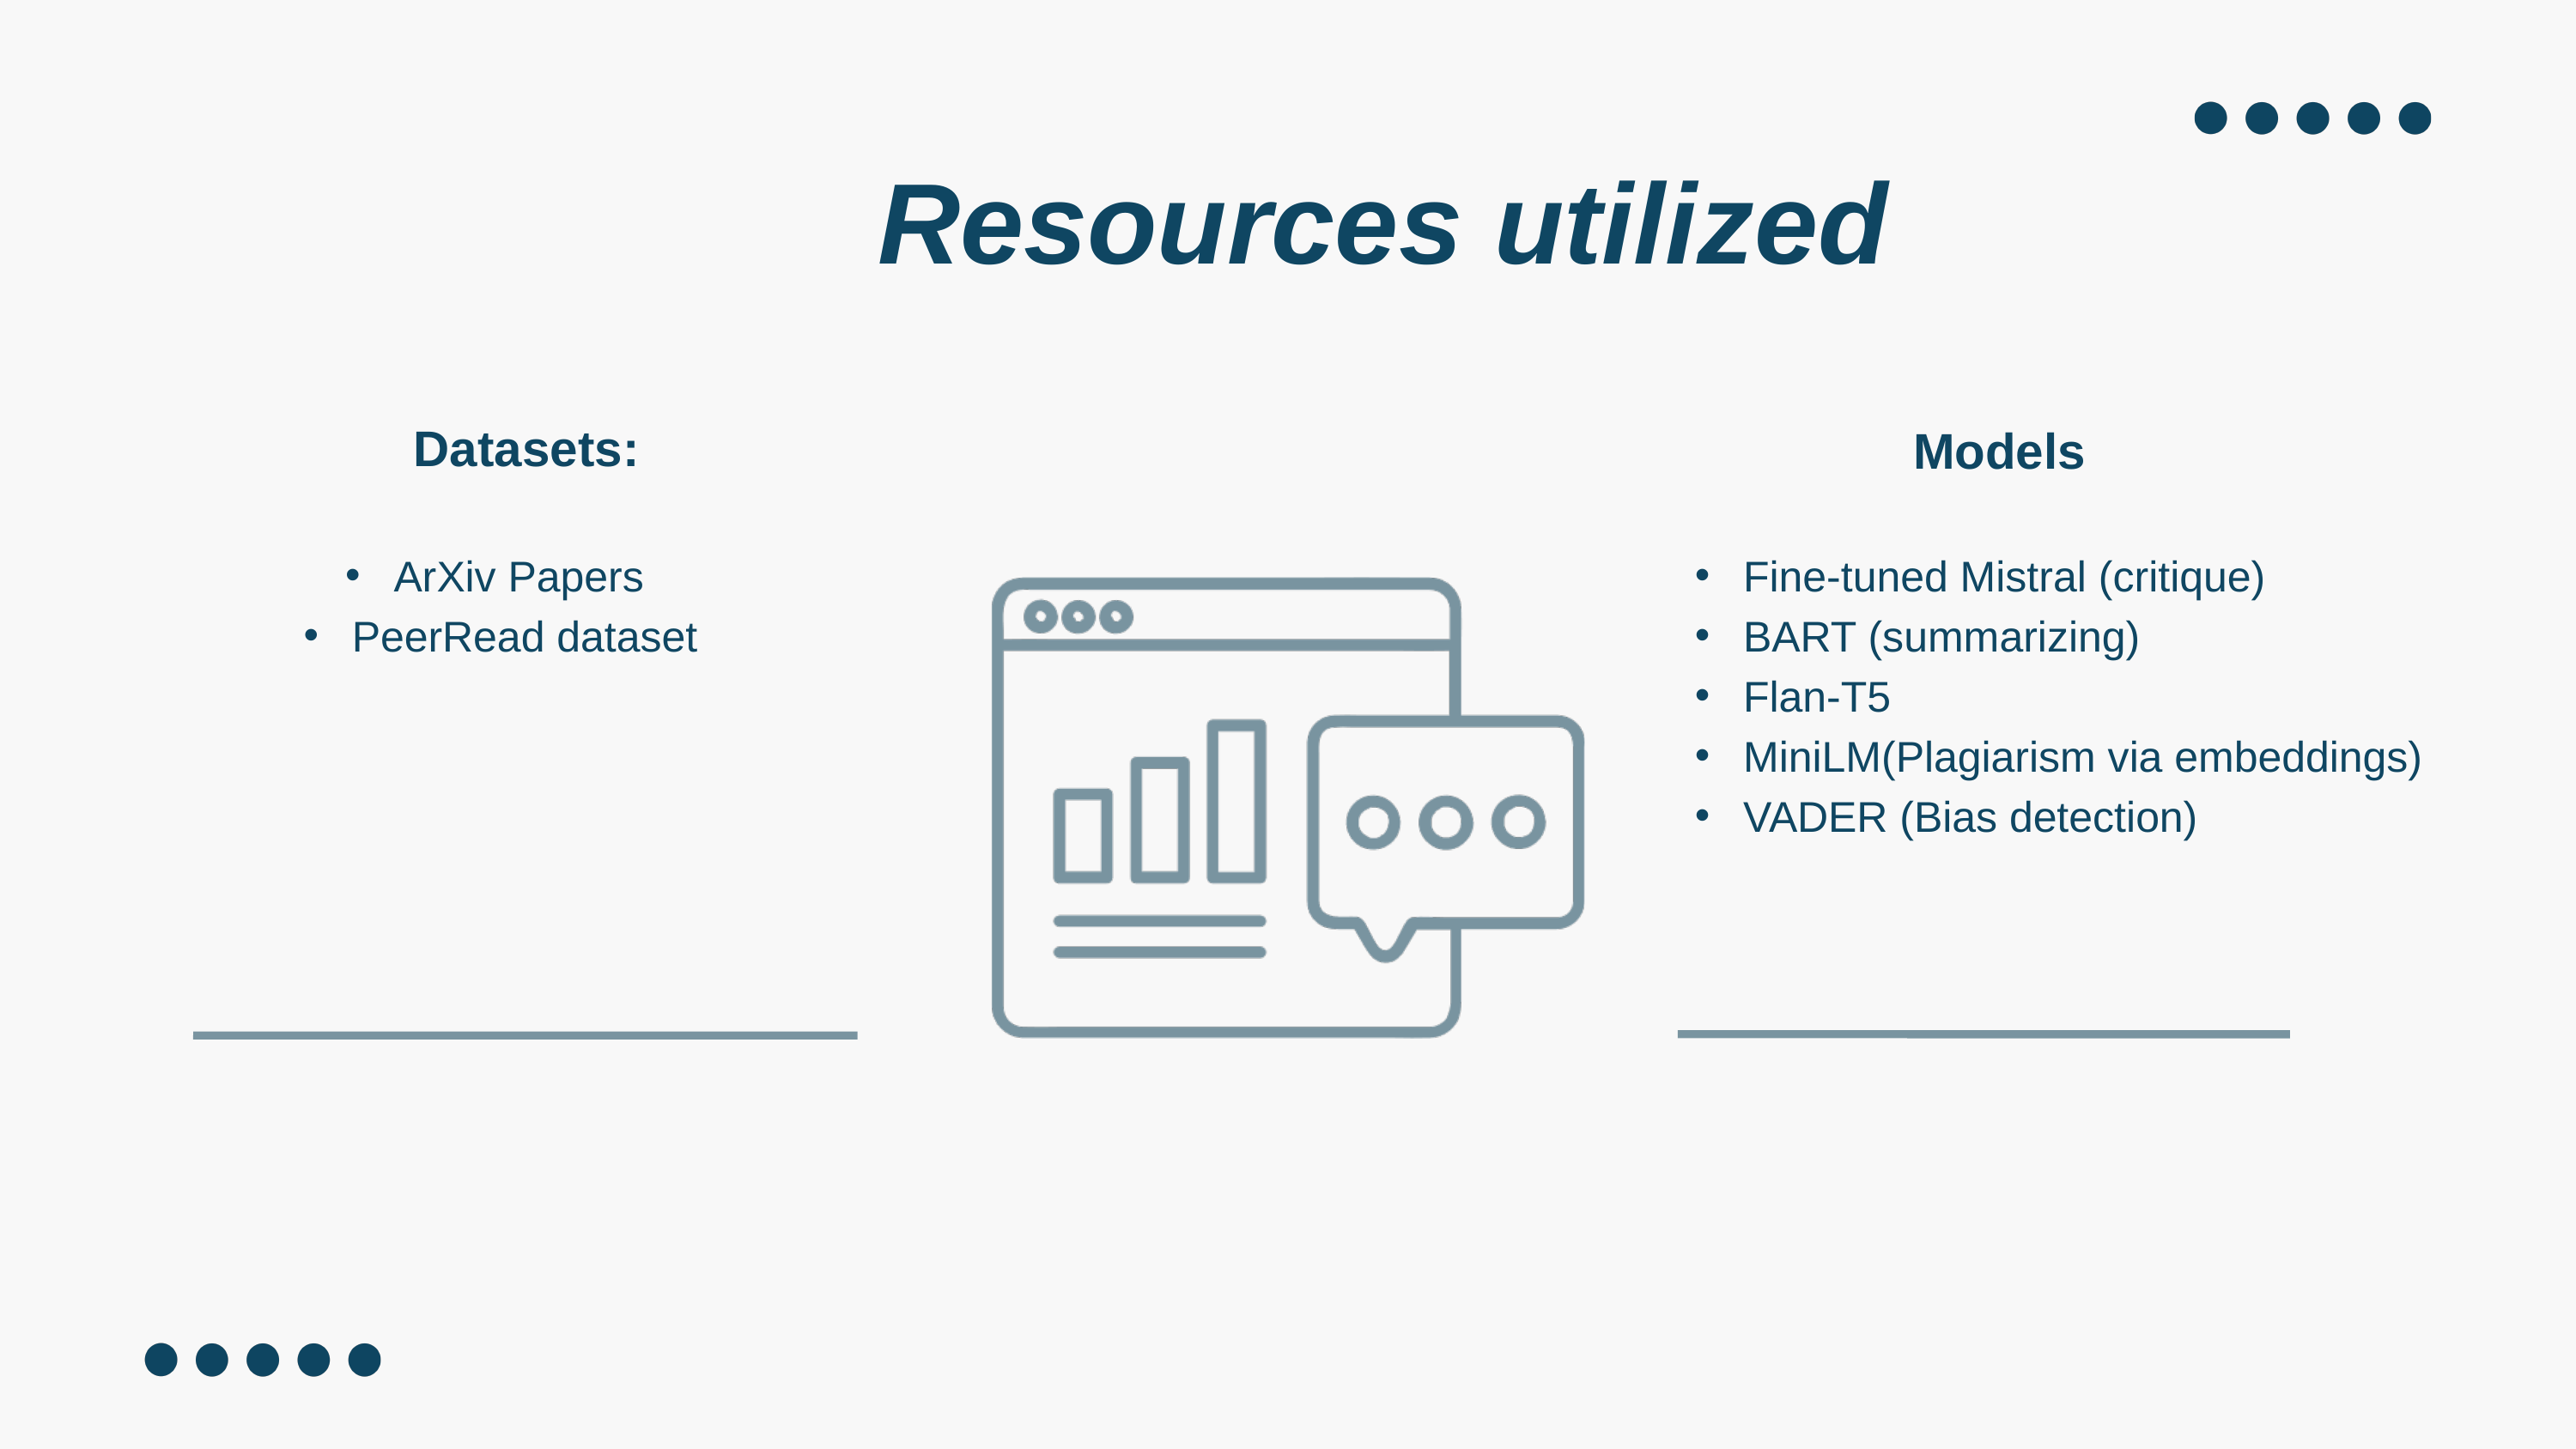

Resources utilized
Datasets:
Models
ArXiv Papers
PeerRead dataset
Fine-tuned Mistral (critique)
BART (summarizing)
Flan-T5
MiniLM(Plagiarism via embeddings)
VADER (Bias detection)